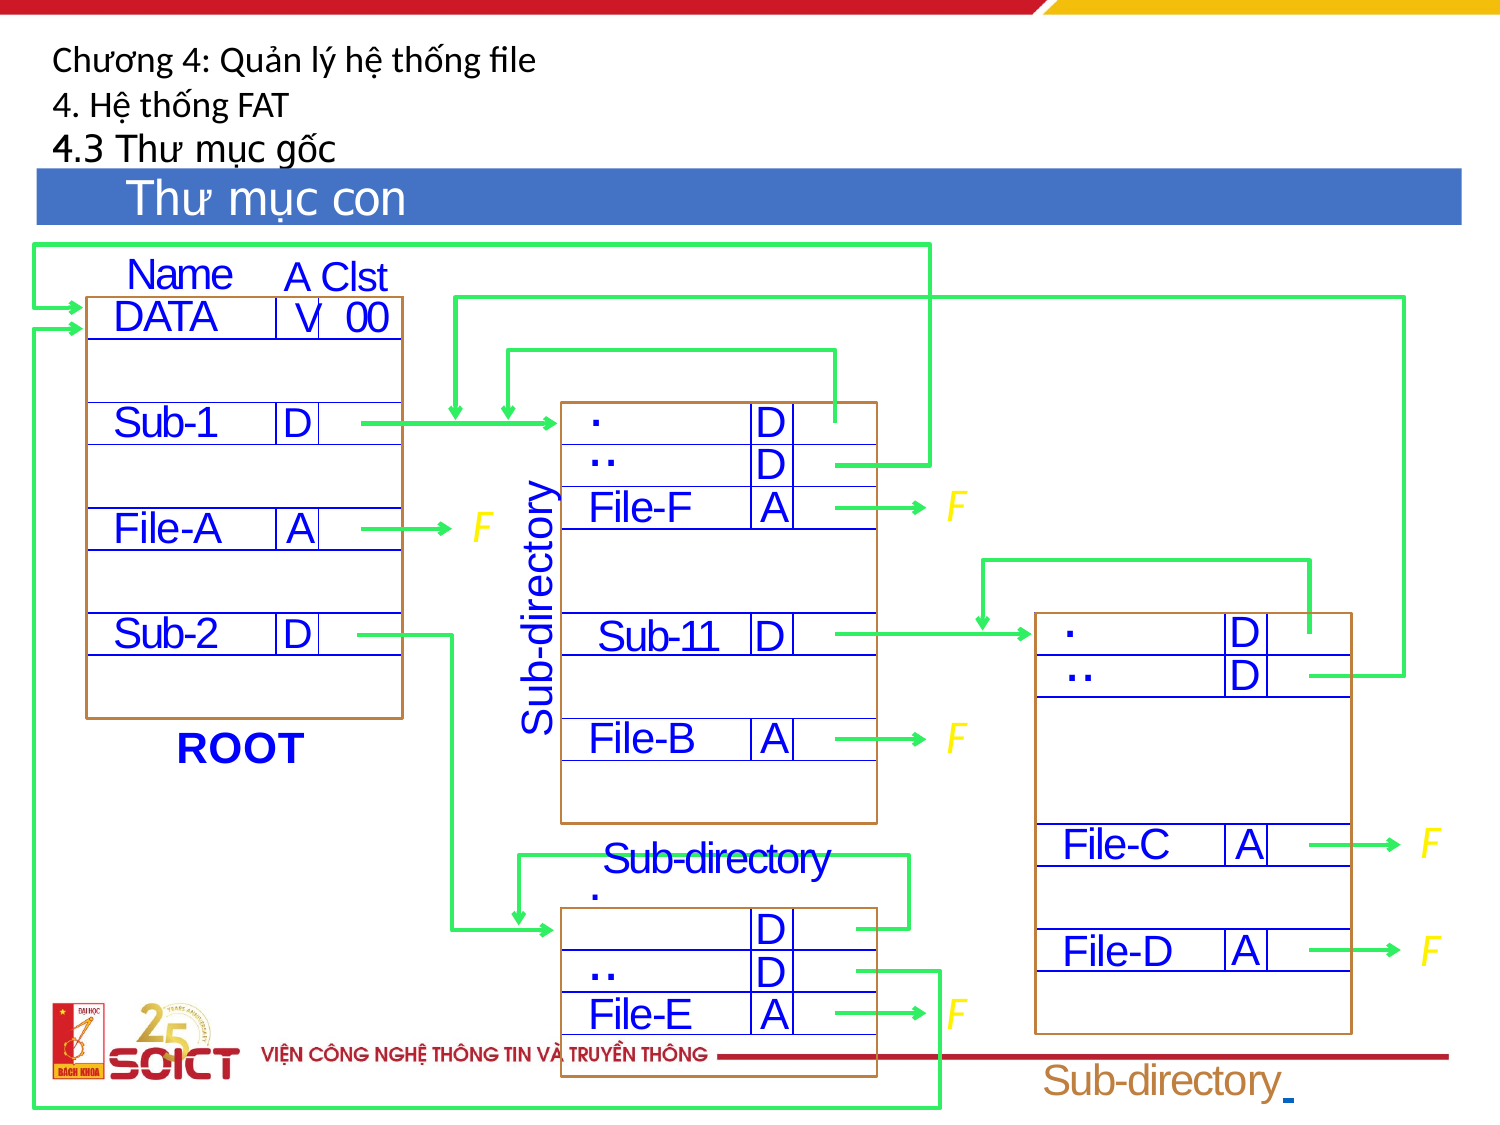

Chương 4: Quản lý hệ thống file
4. Hệ thống FAT
4.3 Thư mục gốc
Thư mục con
Name

A Clst  V  00
DATA

.

Sub-11   D

File-B	A

D

..
File-F	A
D

Sub-directory
Sub-1
D

F

F
File-A	A

.
D

..
D

File-C	A

A
File-D

Sub-directory
Sub-2
D

F

ROOT

F

.Sub-directory
D

File-E	A
..

D

F

F